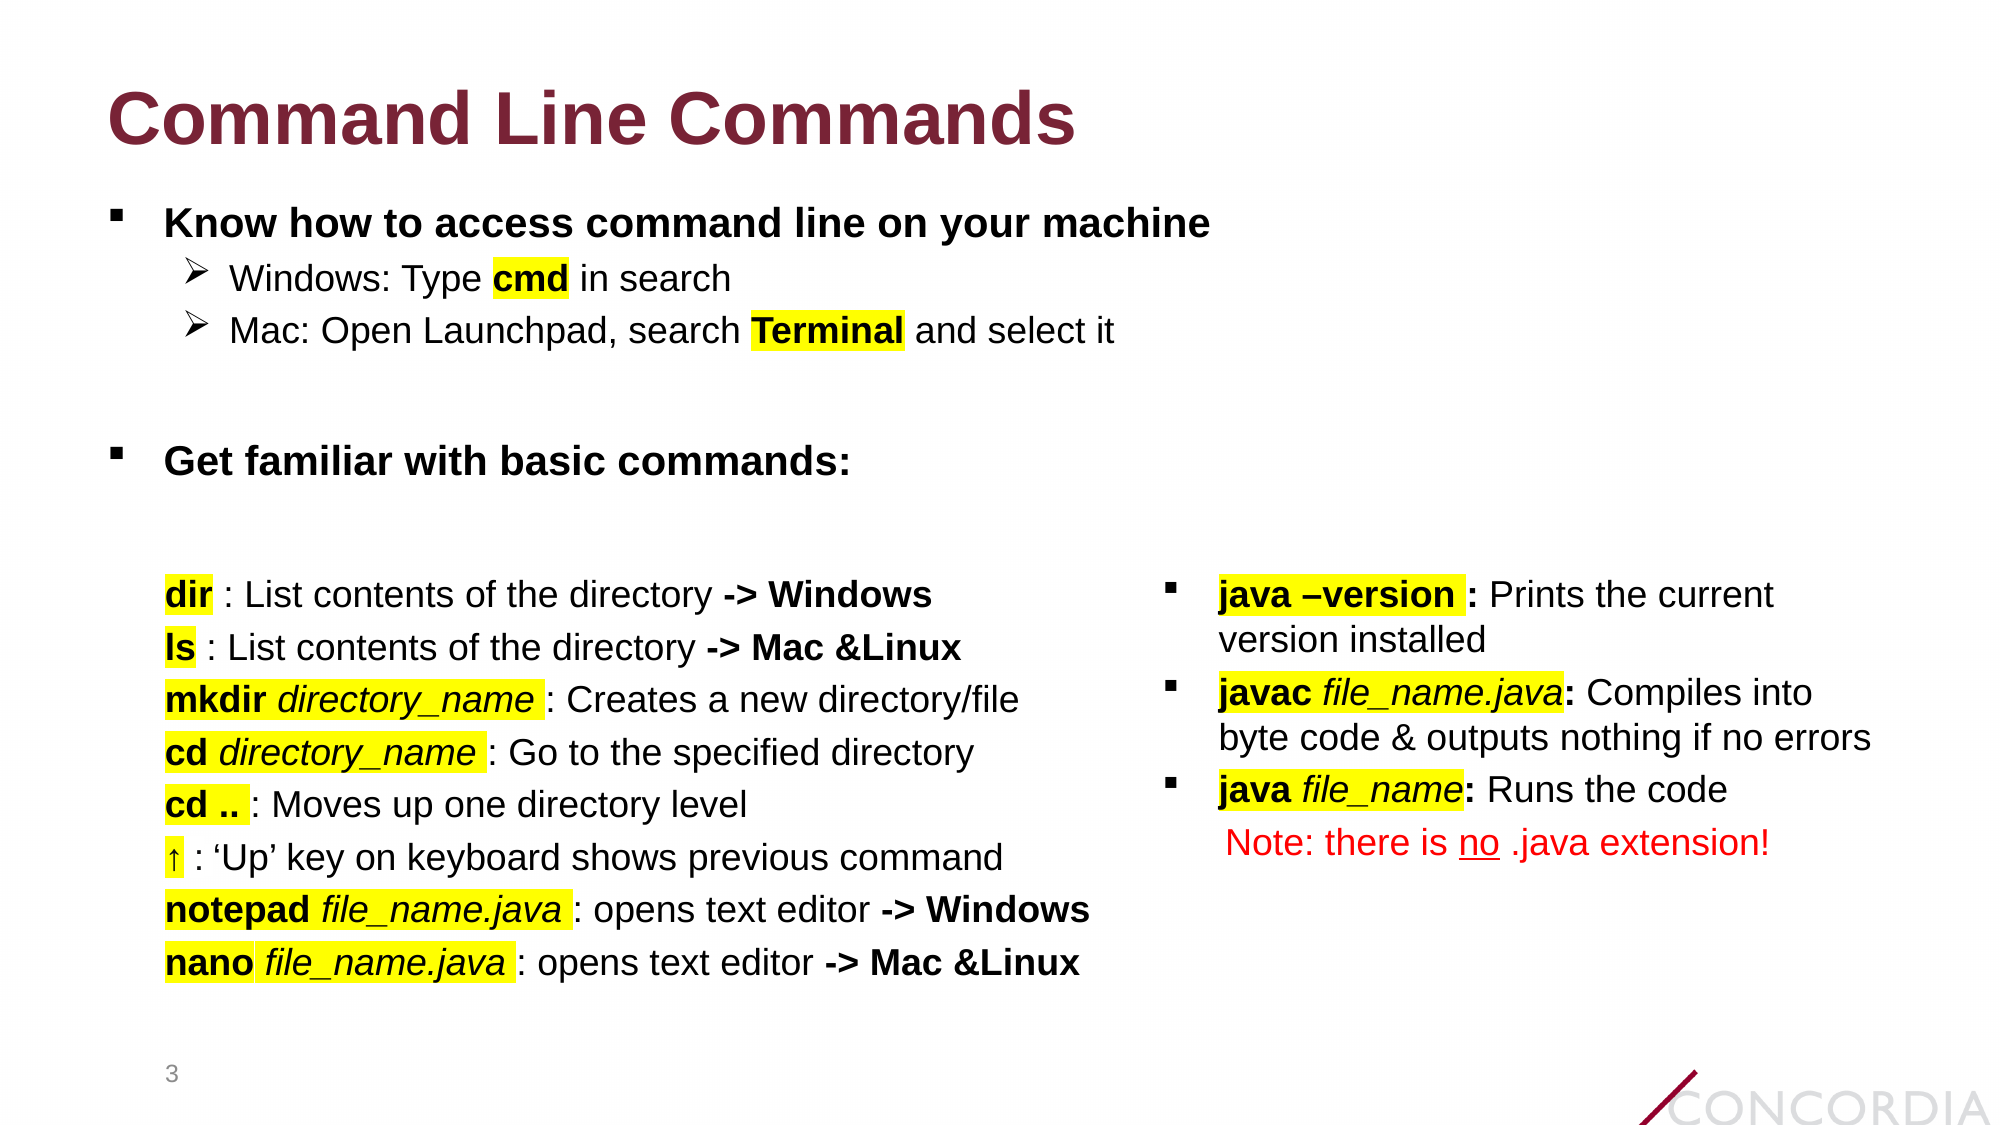

# Command Line Commands
Know how to access command line on your machine
Windows: Type cmd in search
Mac: Open Launchpad, search Terminal and select it

Get familiar with basic commands:
dir : List contents of the directory -> Windows
ls : List contents of the directory -> Mac &Linux
mkdir directory_name : Creates a new directory/file
cd directory_name : Go to the specified directory
cd .. : Moves up one directory level
↑ : ‘Up’ key on keyboard shows previous command
notepad file_name.java : opens text editor -> Windows
nano file_name.java : opens text editor -> Mac &Linux

java –version : Prints the current version installed
javac file_name.java: Compiles into byte code & outputs nothing if no errors
java file_name: Runs the code
      Note: there is no .java extension!

3